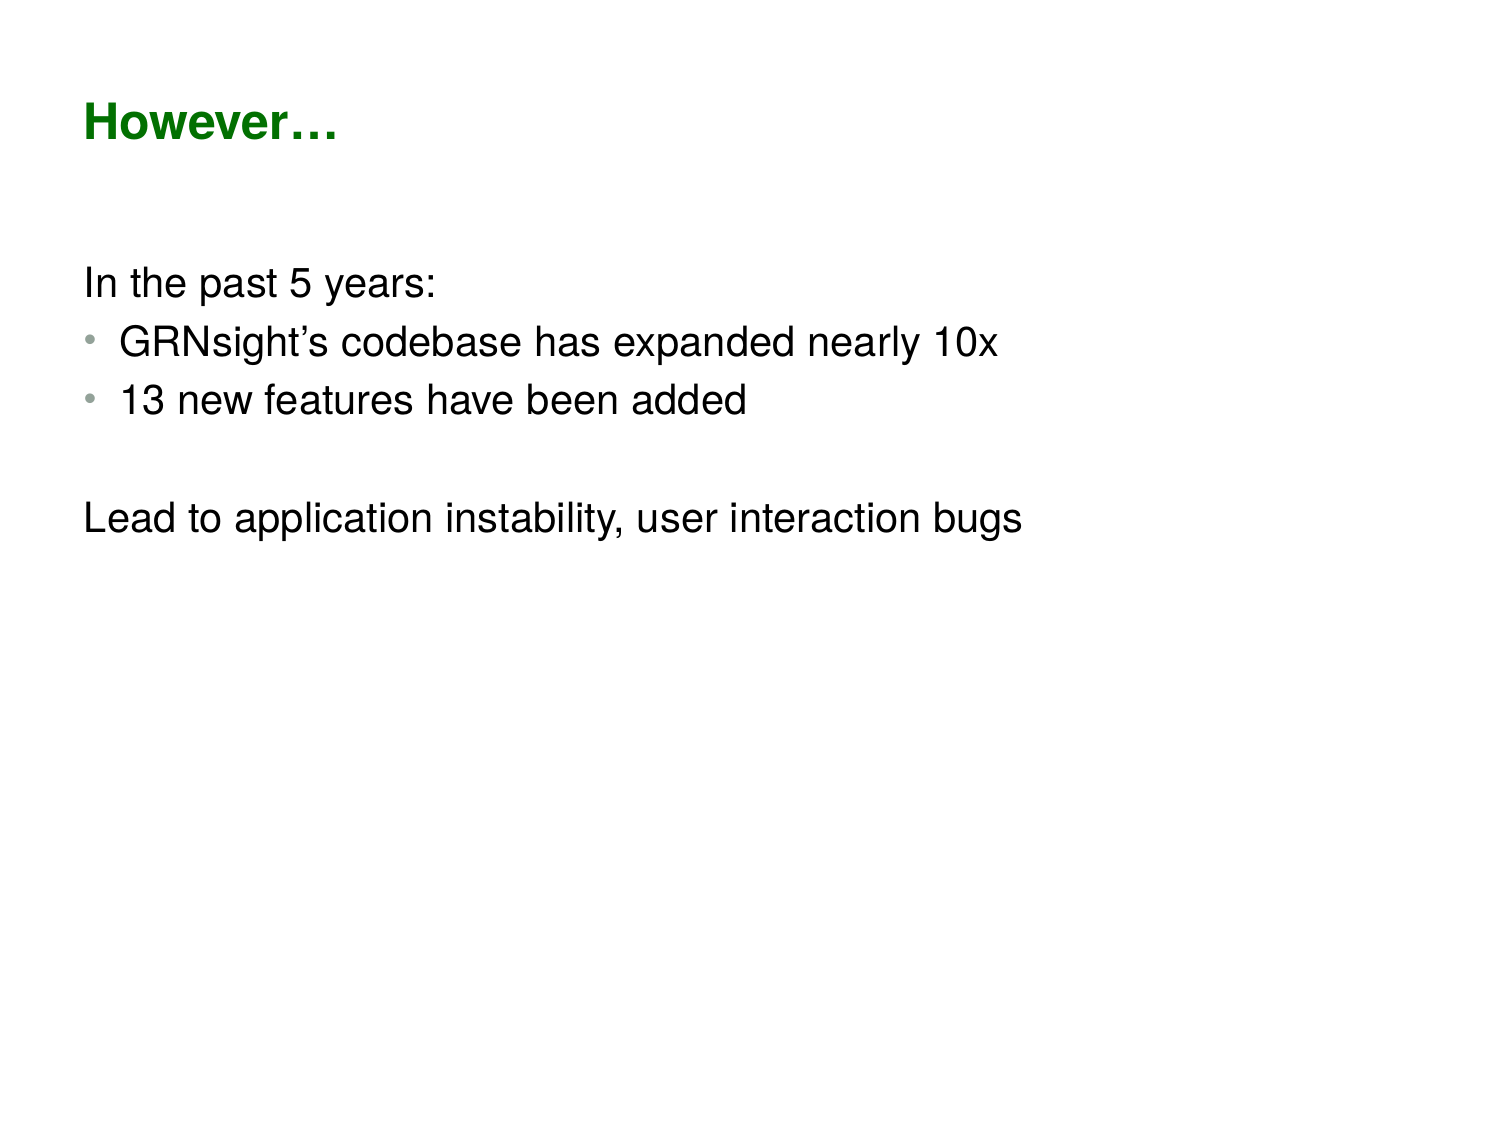

# However…
In the past 5 years:
GRNsight’s codebase has expanded nearly 10x
13 new features have been added

Lead to application instability, user interaction bugs